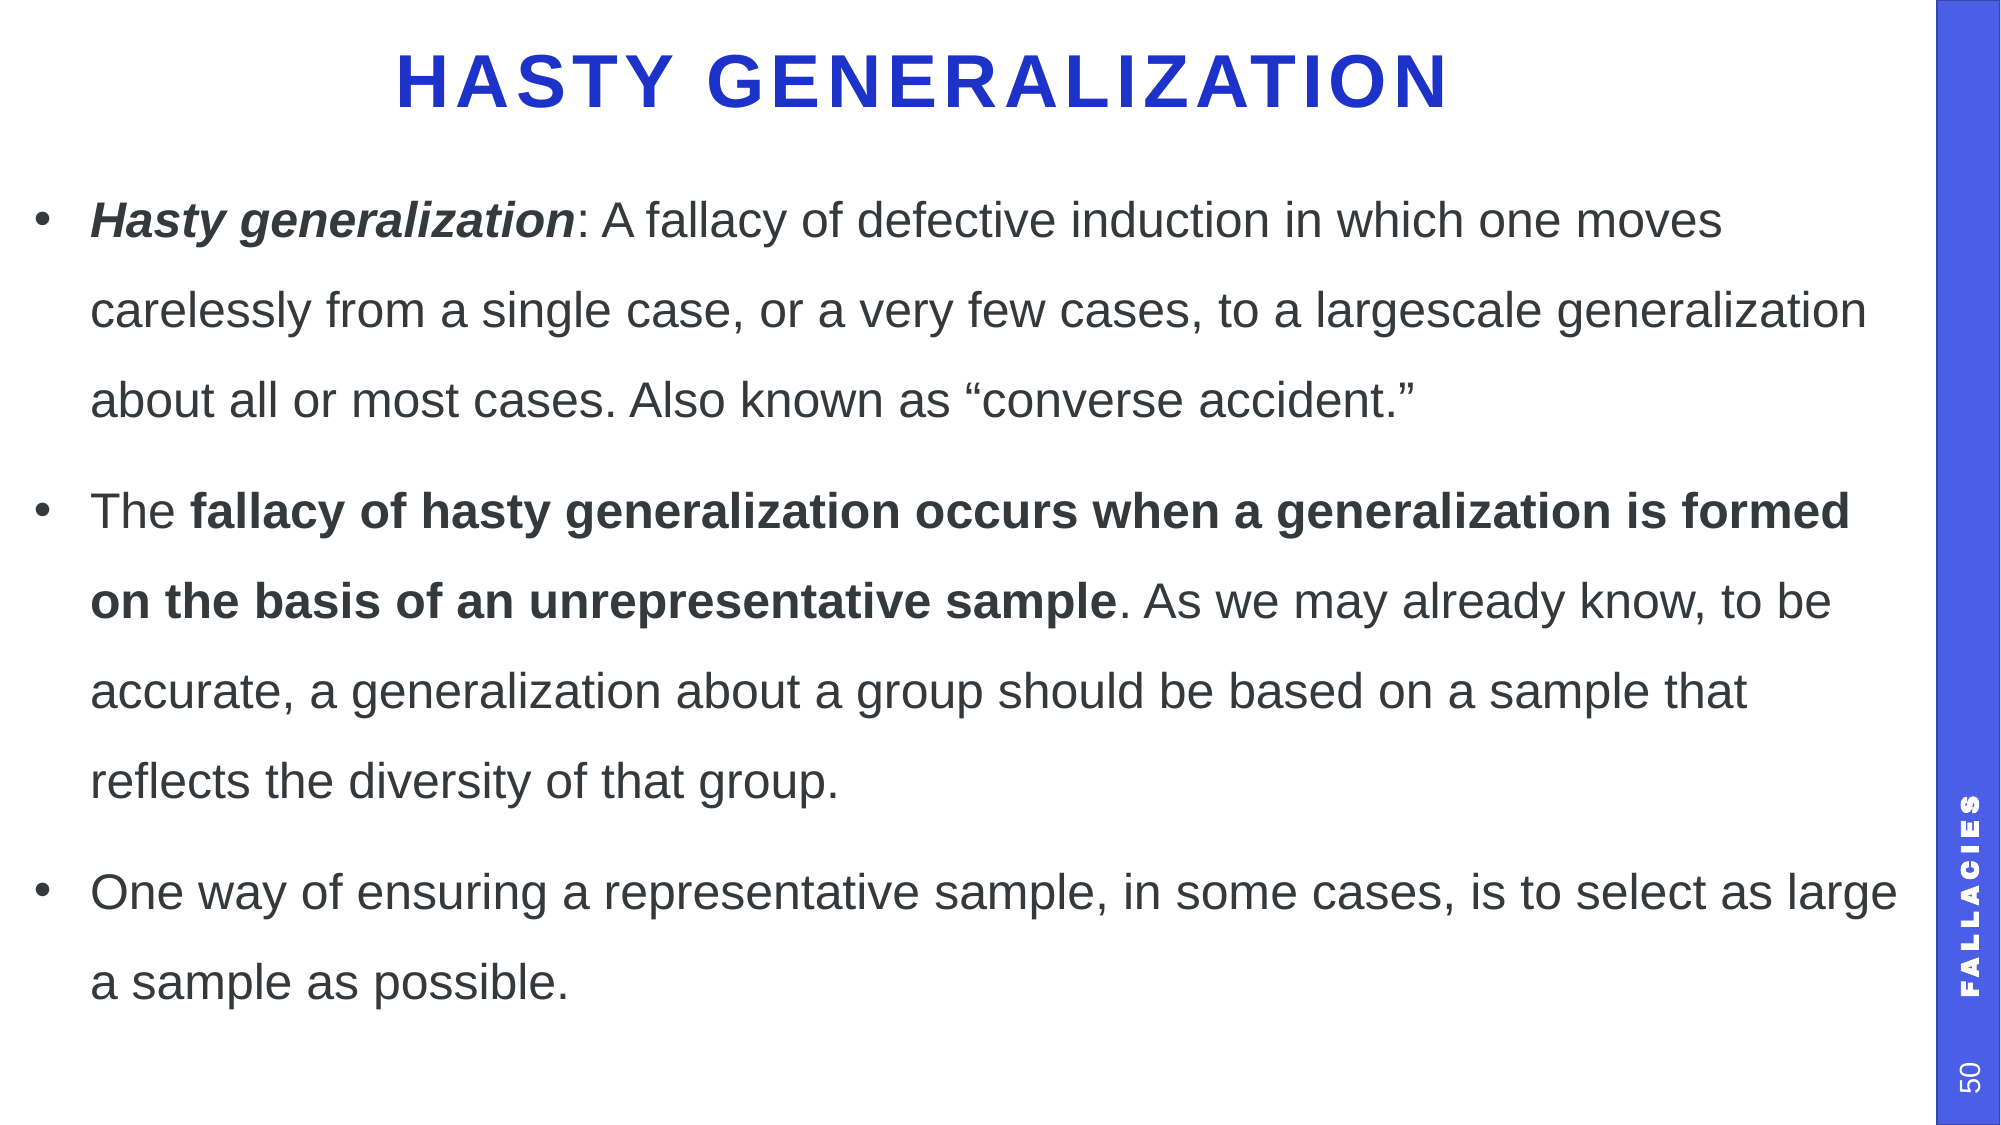

# Hasty Generalization
Hasty generalization: A fallacy of defective induction in which one moves carelessly from a single case, or a very few cases, to a largescale generalization about all or most cases. Also known as “converse accident.”
The fallacy of hasty generalization occurs when a generalization is formed on the basis of an unrepresentative sample. As we may already know, to be accurate, a generalization about a group should be based on a sample that reflects the diversity of that group.
One way of ensuring a representative sample, in some cases, is to select as large a sample as possible.
Fallacies
50